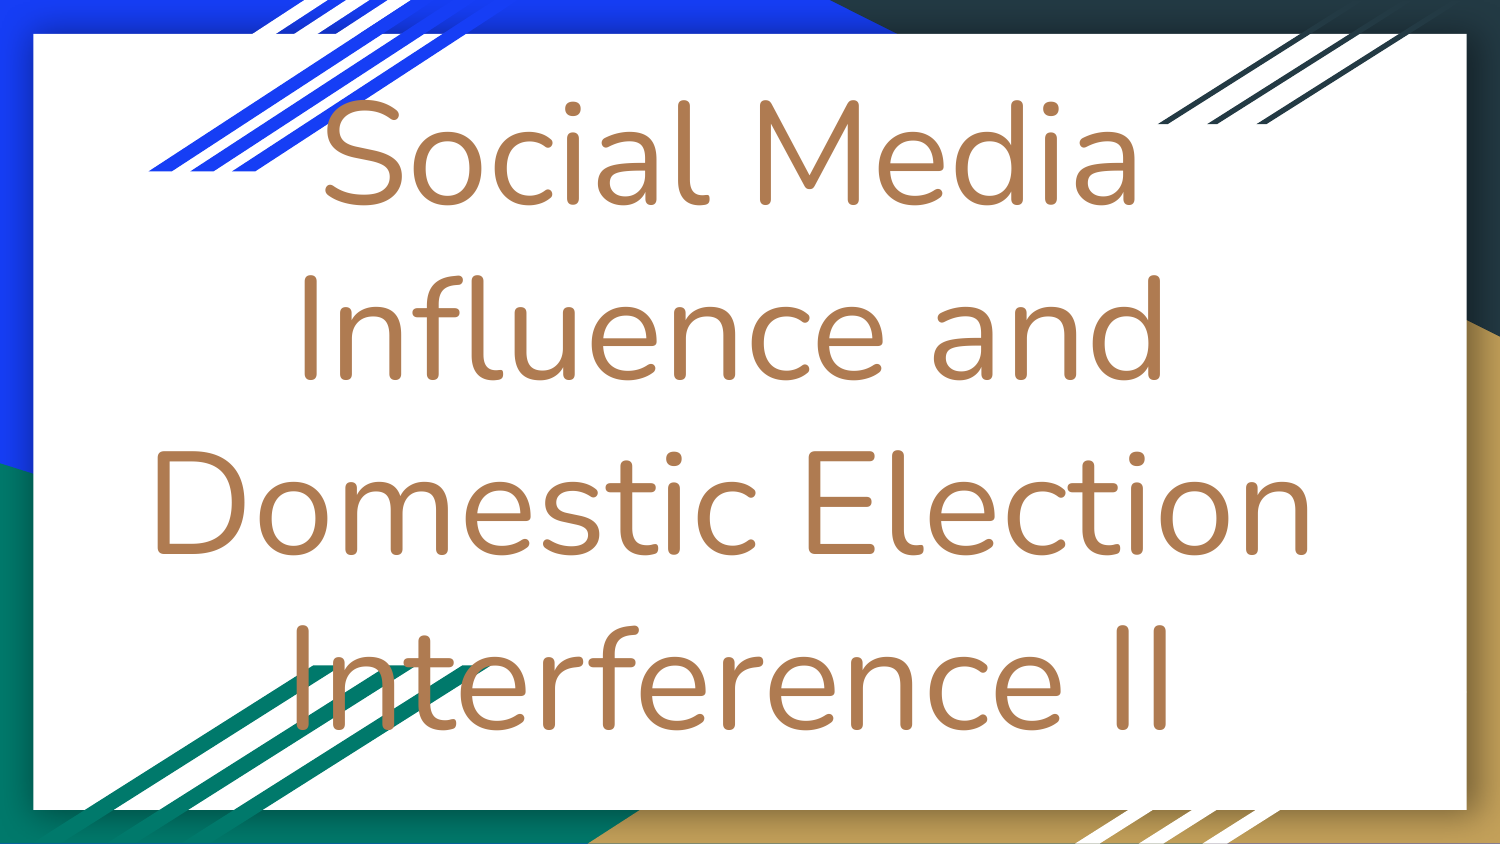

# Social Media Influence and Domestic Election Interference II